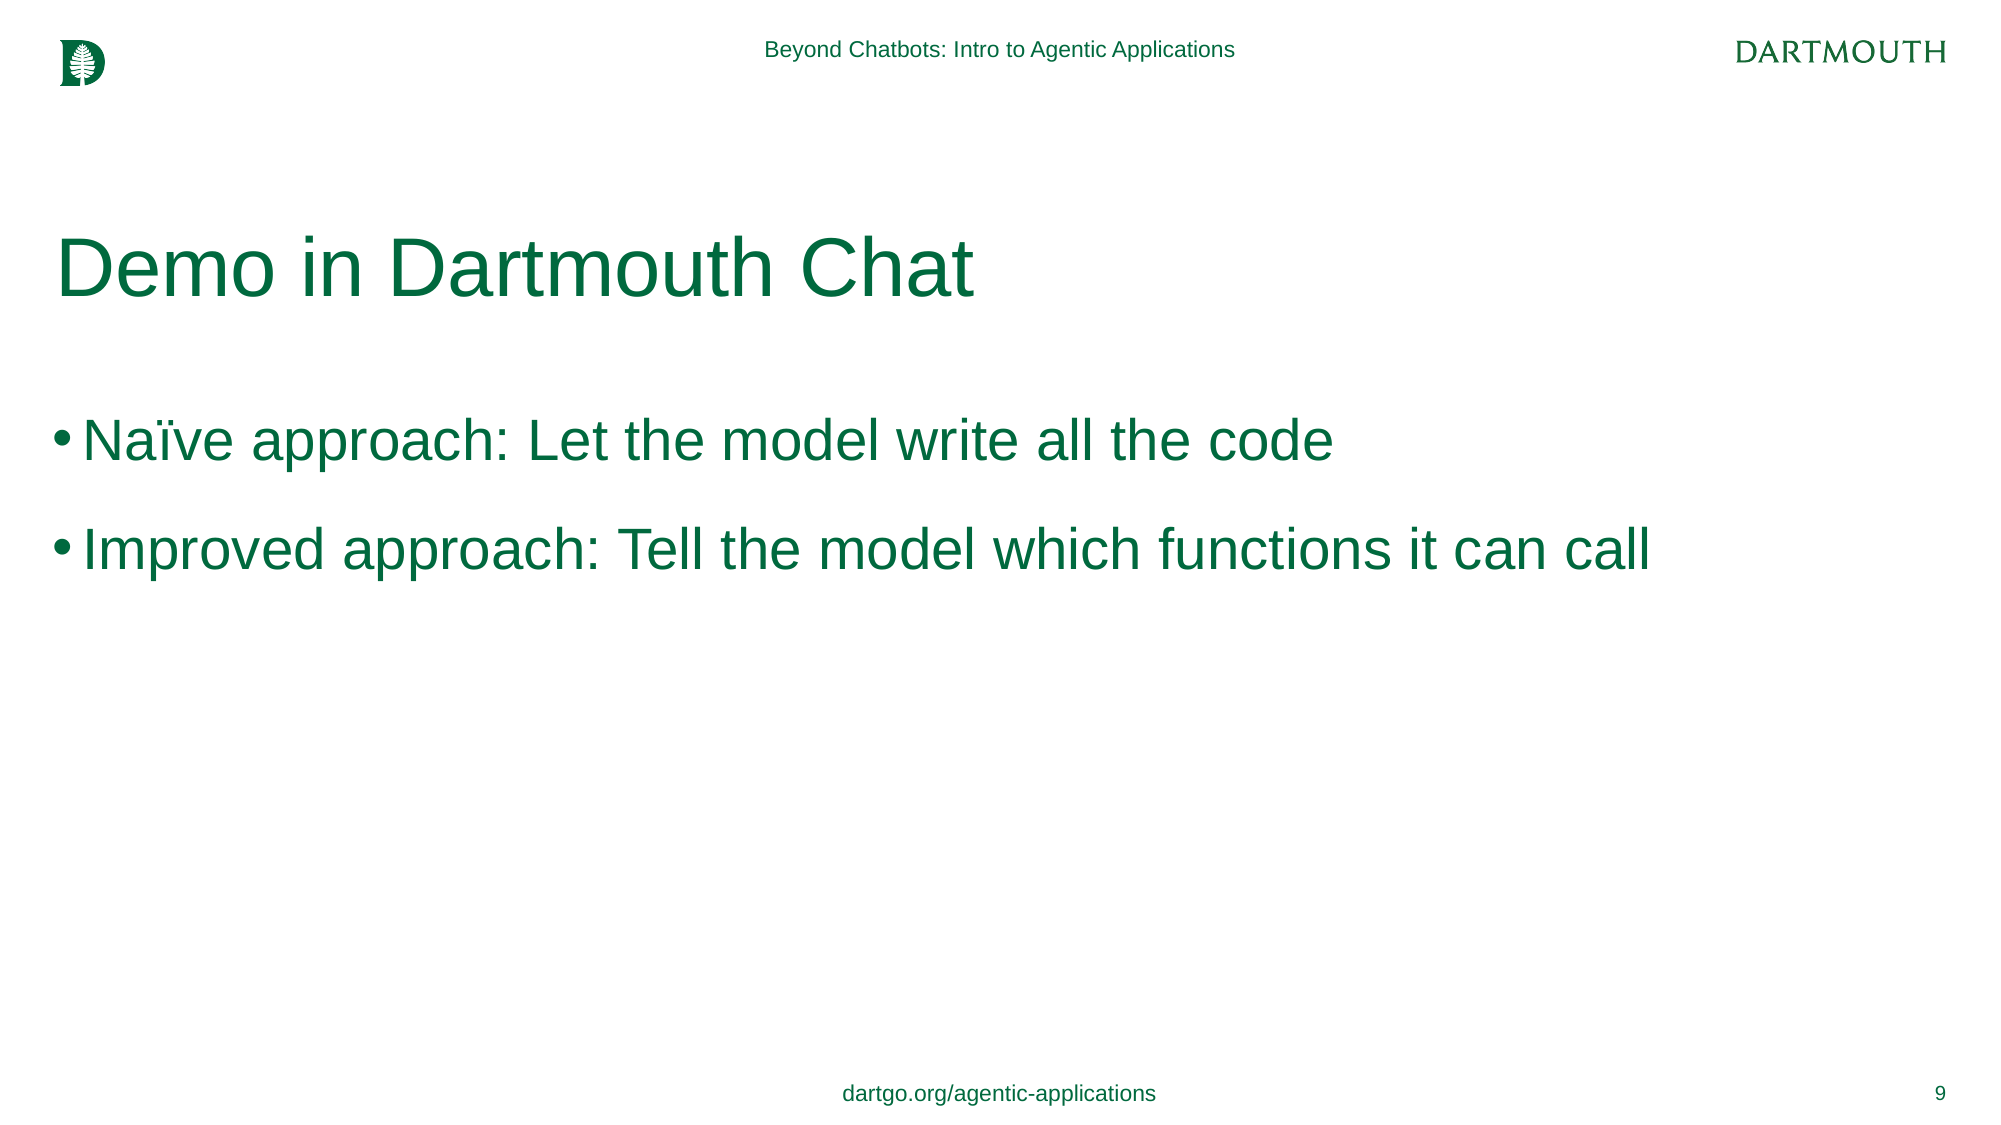

Beyond Chatbots: Intro to Agentic Applications
# Demo in Dartmouth Chat
Naïve approach: Let the model write all the code
Improved approach: Tell the model which functions it can call
9